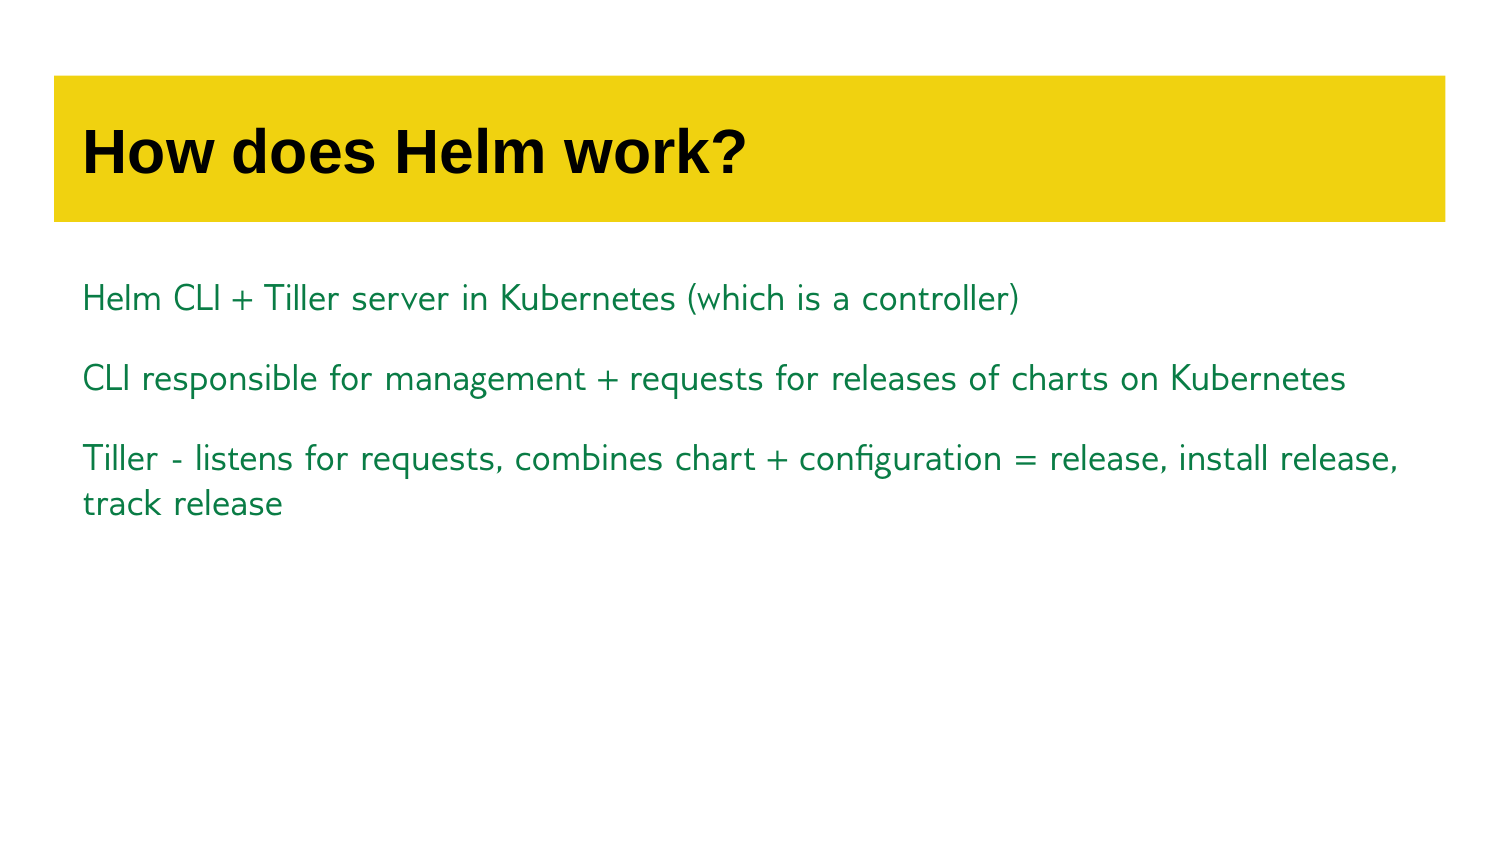

# How does Helm work?
Helm CLI + Tiller server in Kubernetes (which is a controller)

CLI responsible for management + requests for releases of charts on Kubernetes

Tiller - listens for requests, combines chart + configuration = release, install release, track release